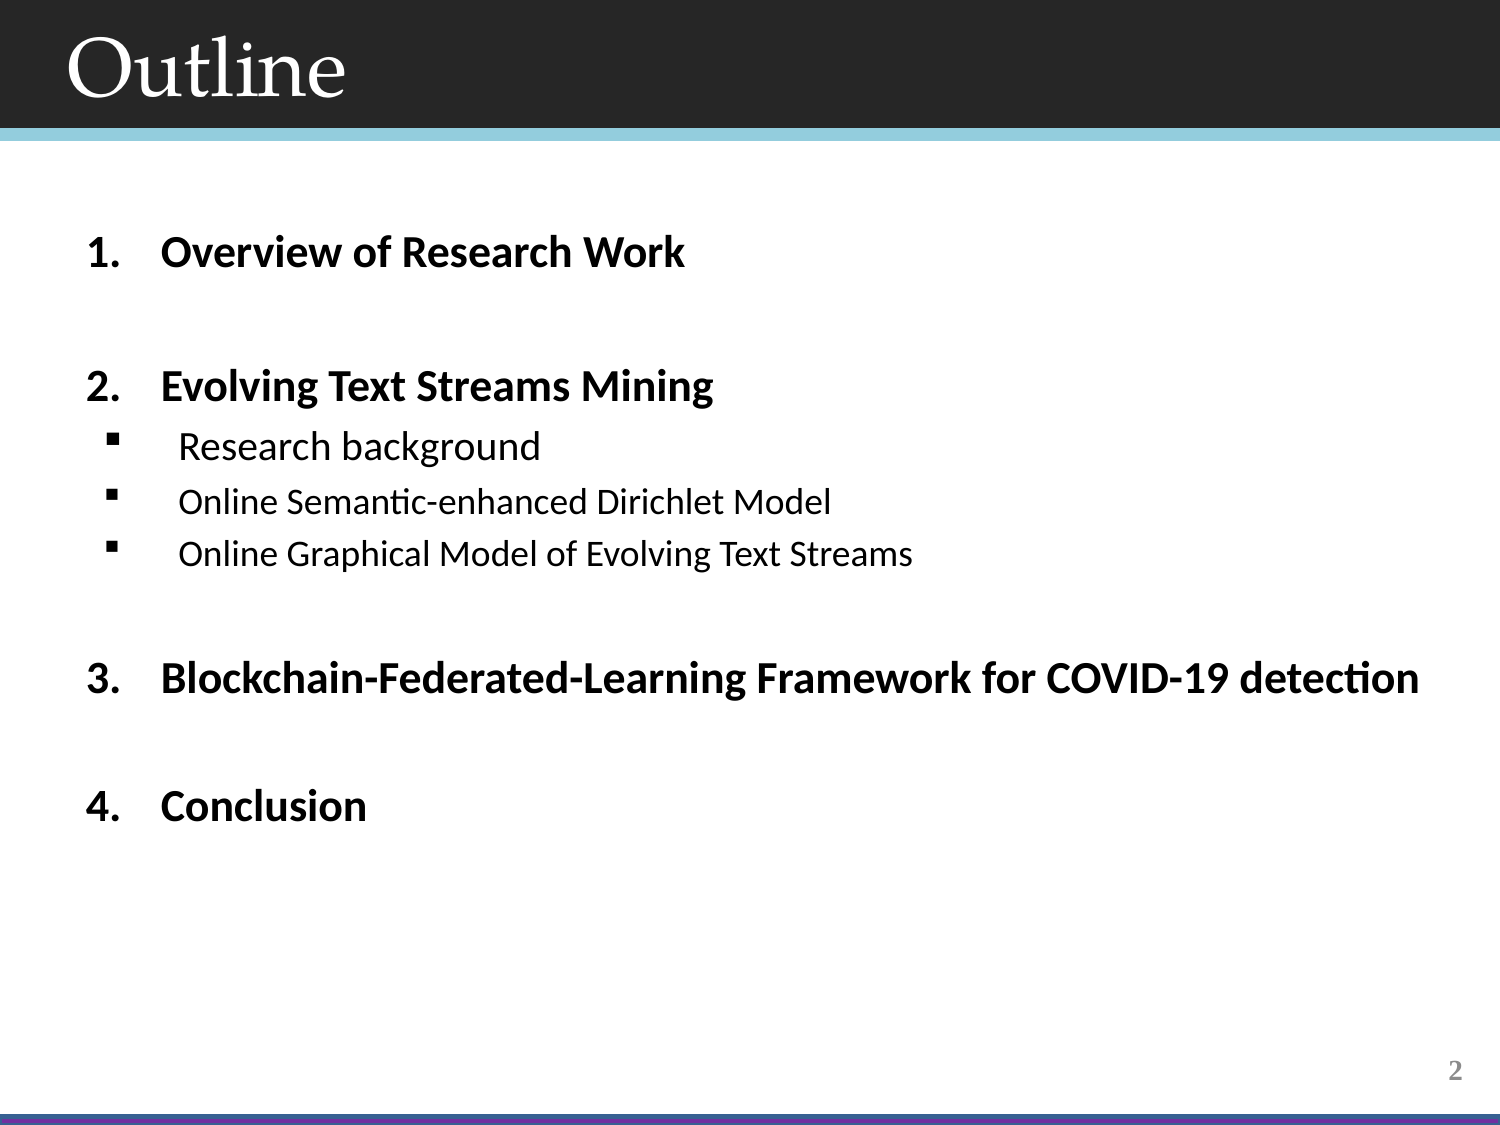

Outline

Overview of Research Work

Evolving Text Streams Mining
Research background
Online Semantic-enhanced Dirichlet Model
Online Graphical Model of Evolving Text Streams

Blockchain-Federated-Learning Framework for COVID-19 detection

Conclusion

2